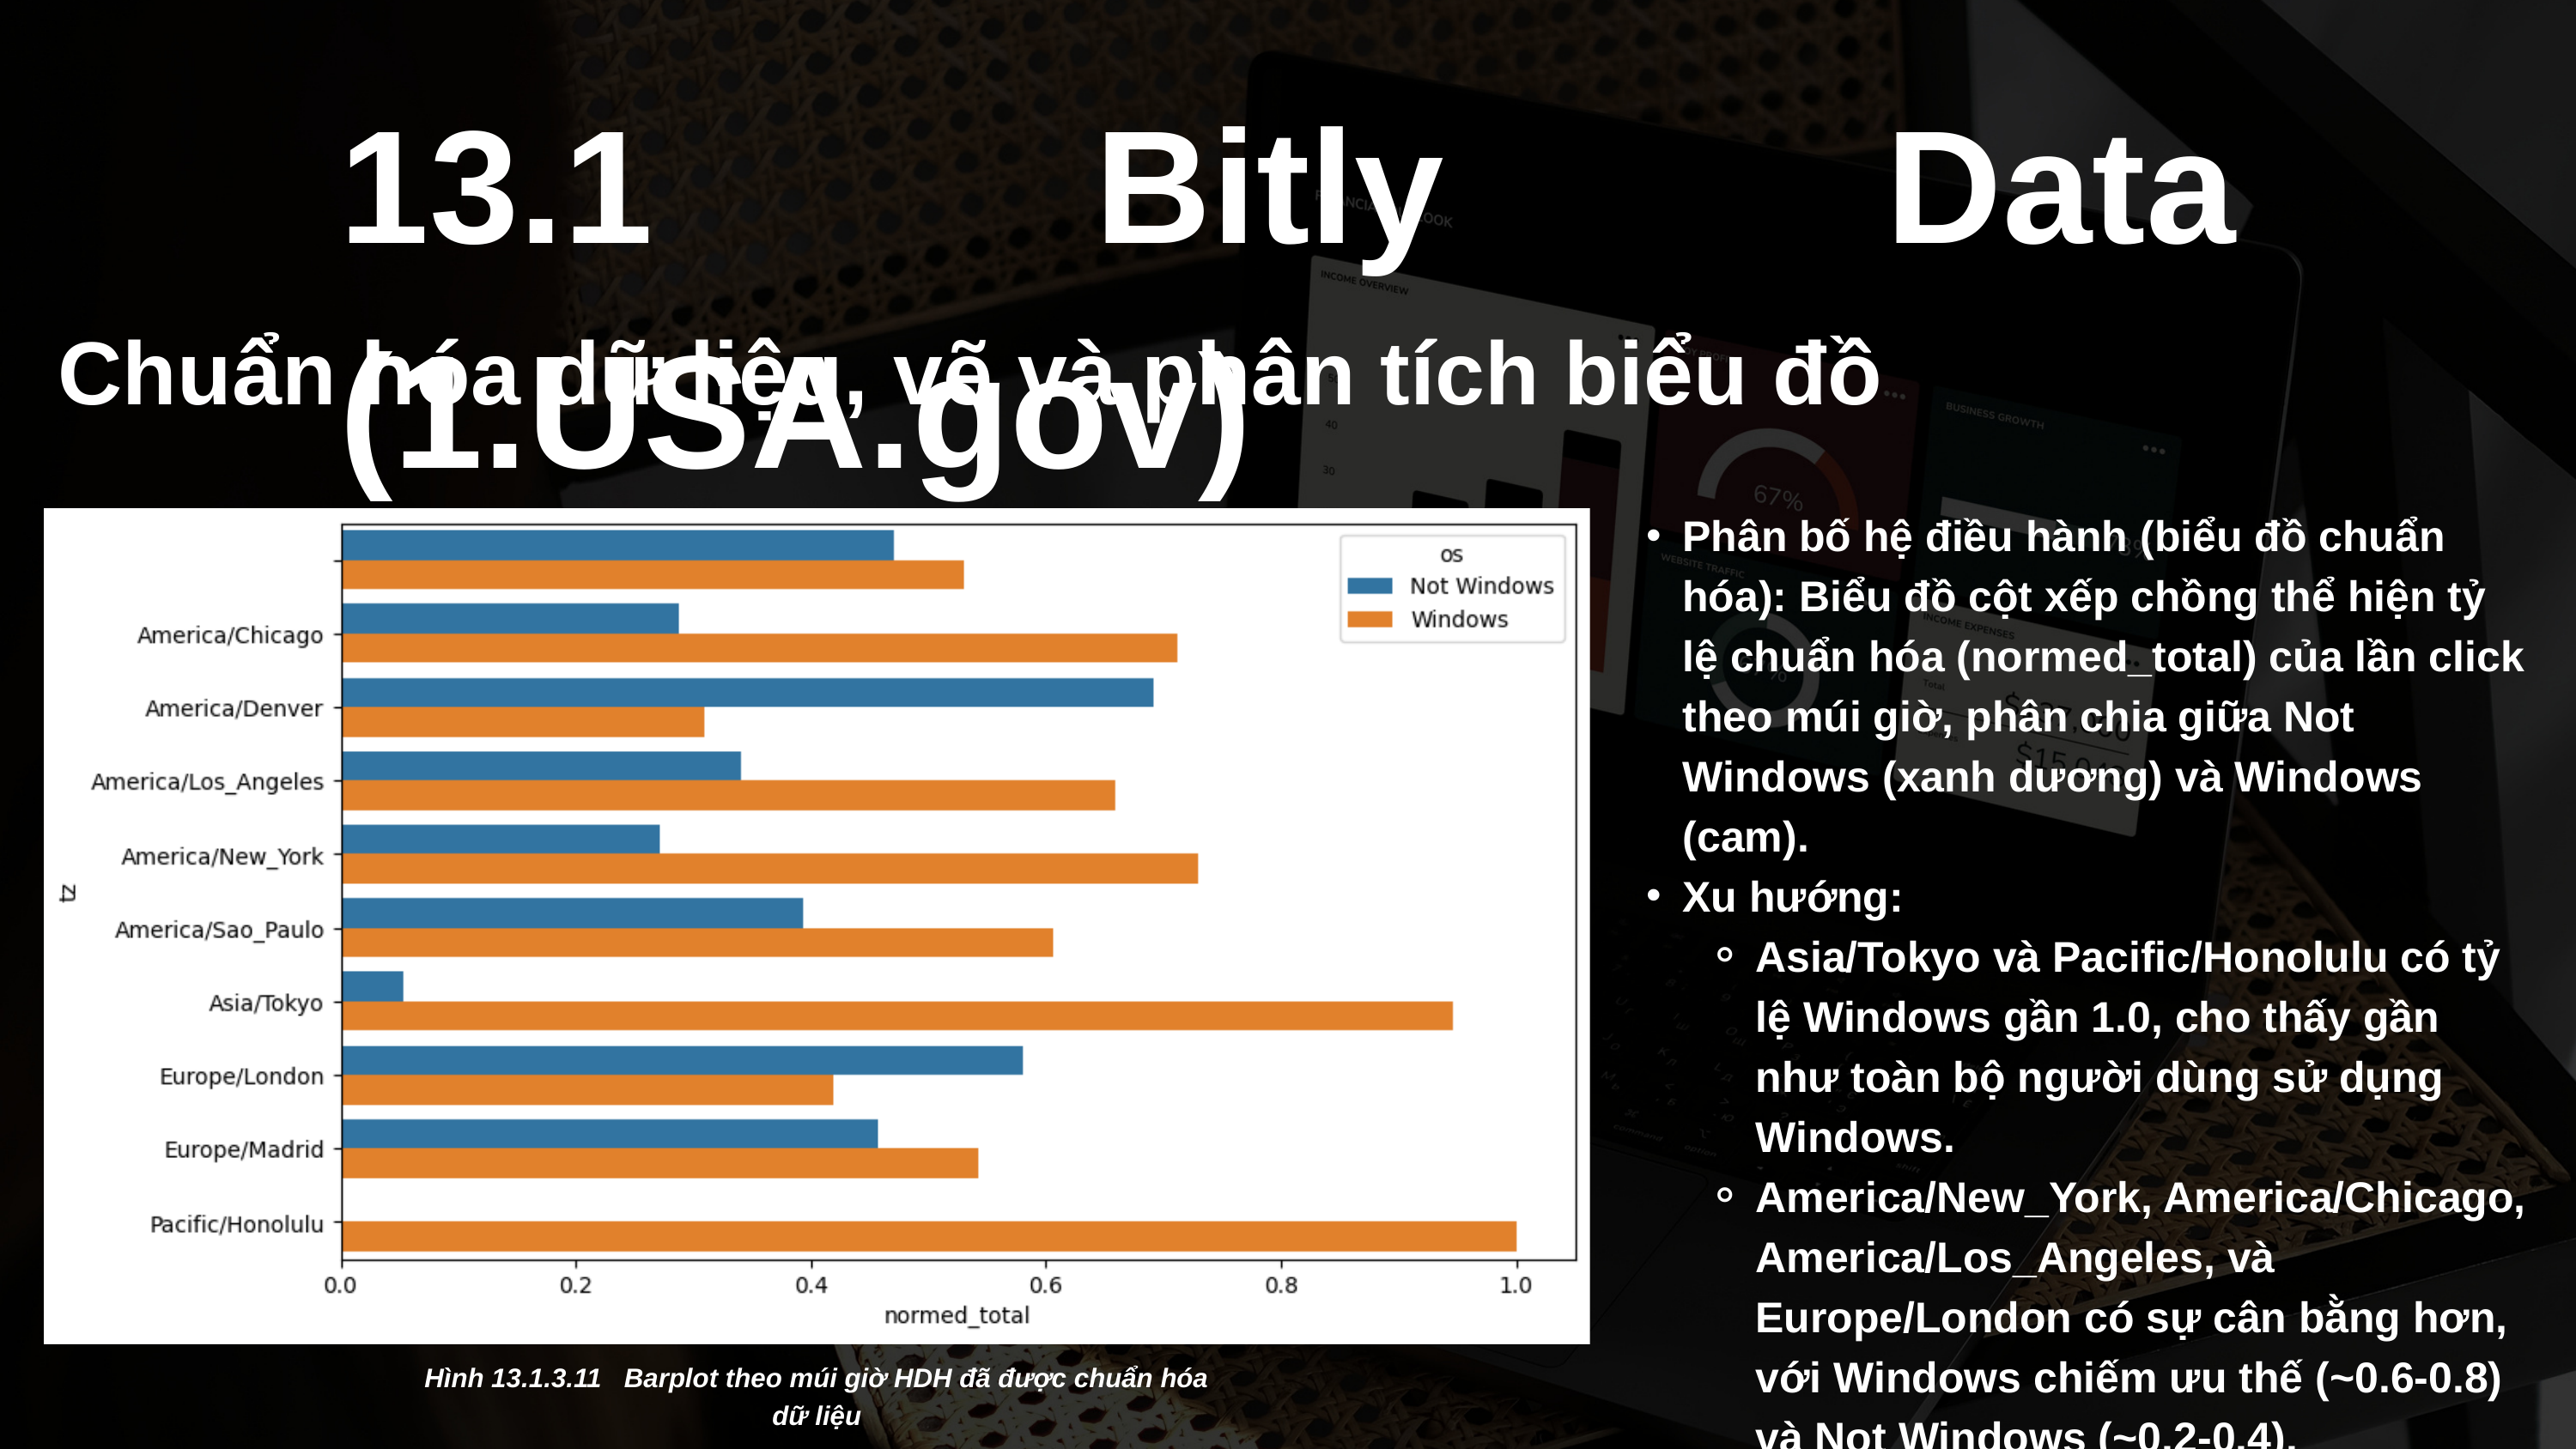

13.1 Bitly Data (1.USA.gov)
Chuẩn hóa dữ liệu, vẽ và phân tích biểu đồ
Phân bố hệ điều hành (biểu đồ chuẩn hóa): Biểu đồ cột xếp chồng thể hiện tỷ lệ chuẩn hóa (normed_total) của lần click theo múi giờ, phân chia giữa Not Windows (xanh dương) và Windows (cam).
Xu hướng:
Asia/Tokyo và Pacific/Honolulu có tỷ lệ Windows gần 1.0, cho thấy gần như toàn bộ người dùng sử dụng Windows.
America/New_York, America/Chicago, America/Los_Angeles, và Europe/London có sự cân bằng hơn, với Windows chiếm ưu thế (~0.6-0.8) và Not Windows (~0.2-0.4).

Hình 13.1.3.11   Barplot theo múi giờ HDH đã được chuẩn hóa dữ liệu